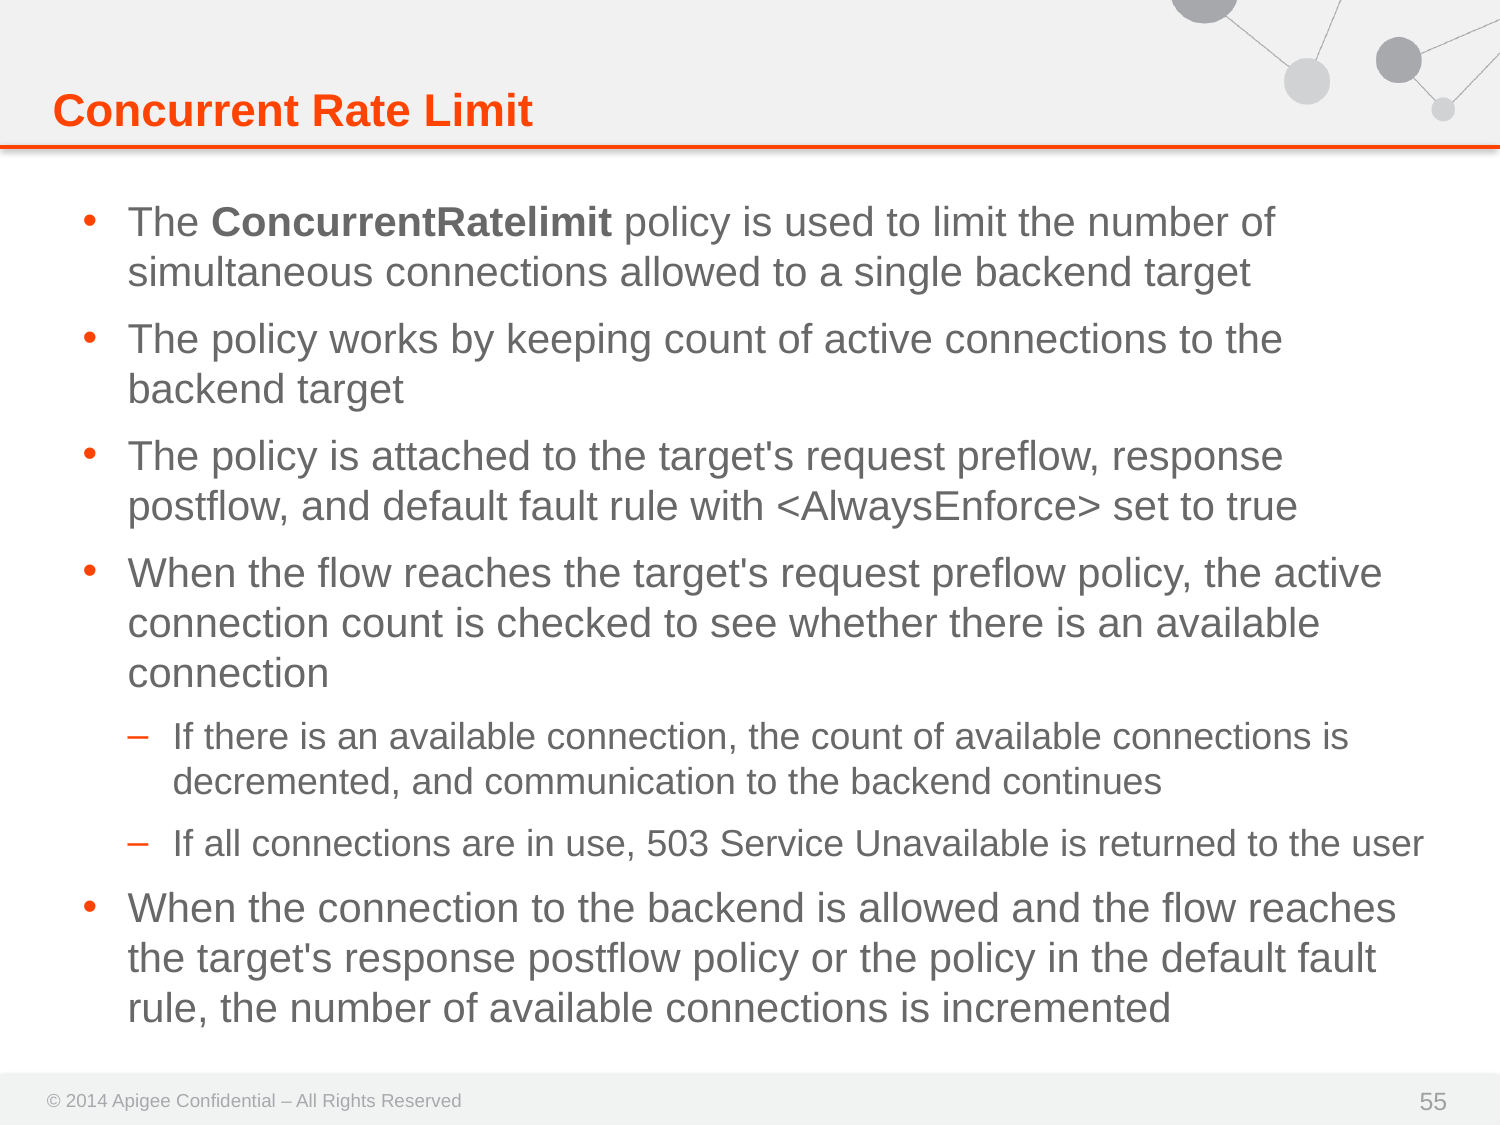

# Concurrent Rate Limit
The ConcurrentRatelimit policy is used to limit the number of simultaneous connections allowed to a single backend target
The policy works by keeping count of active connections to the backend target
The policy is attached to the target's request preflow, response postflow, and default fault rule with <AlwaysEnforce> set to true
When the flow reaches the target's request preflow policy, the active connection count is checked to see whether there is an available connection
If there is an available connection, the count of available connections is decremented, and communication to the backend continues
If all connections are in use, 503 Service Unavailable is returned to the user
When the connection to the backend is allowed and the flow reaches the target's response postflow policy or the policy in the default fault rule, the number of available connections is incremented
55